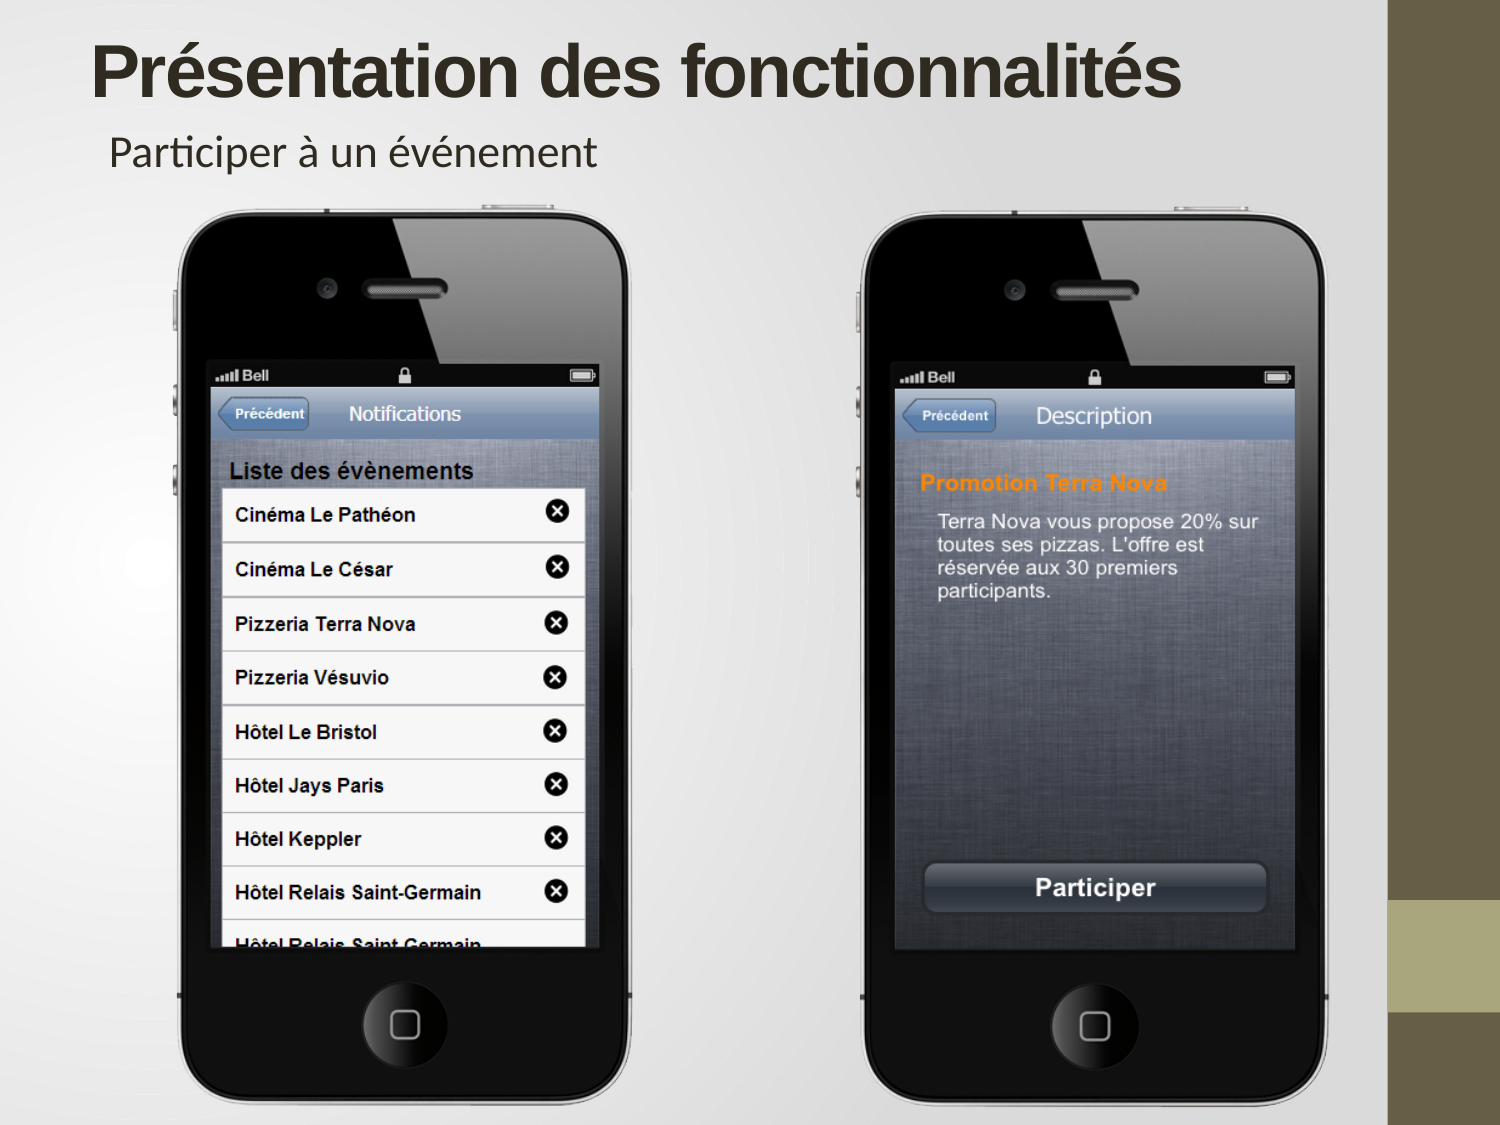

# Présentation des fonctionnalités
Participer à un événement